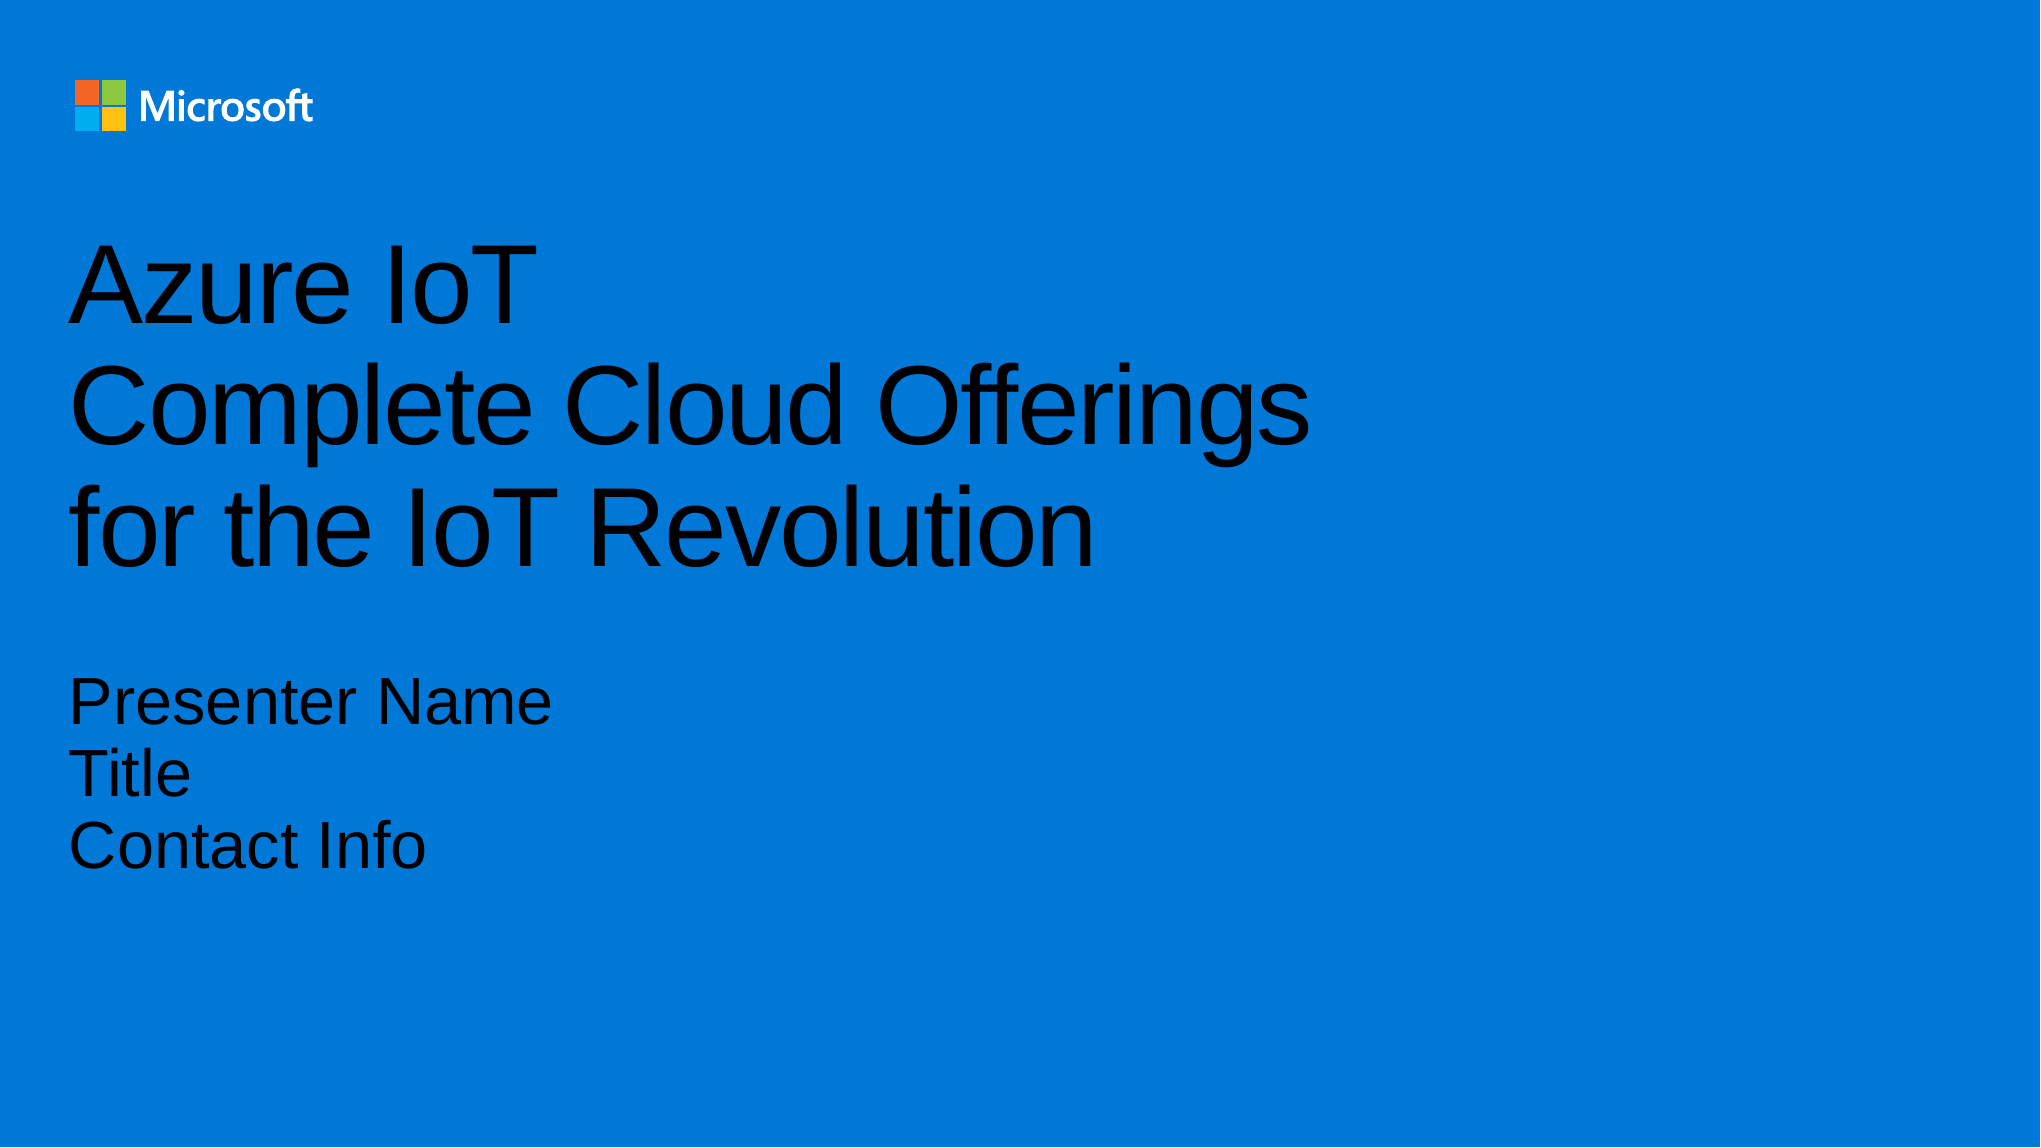

# Azure IoT Complete Cloud Offerings for the IoT Revolution
Presenter Name
Title
Contact Info